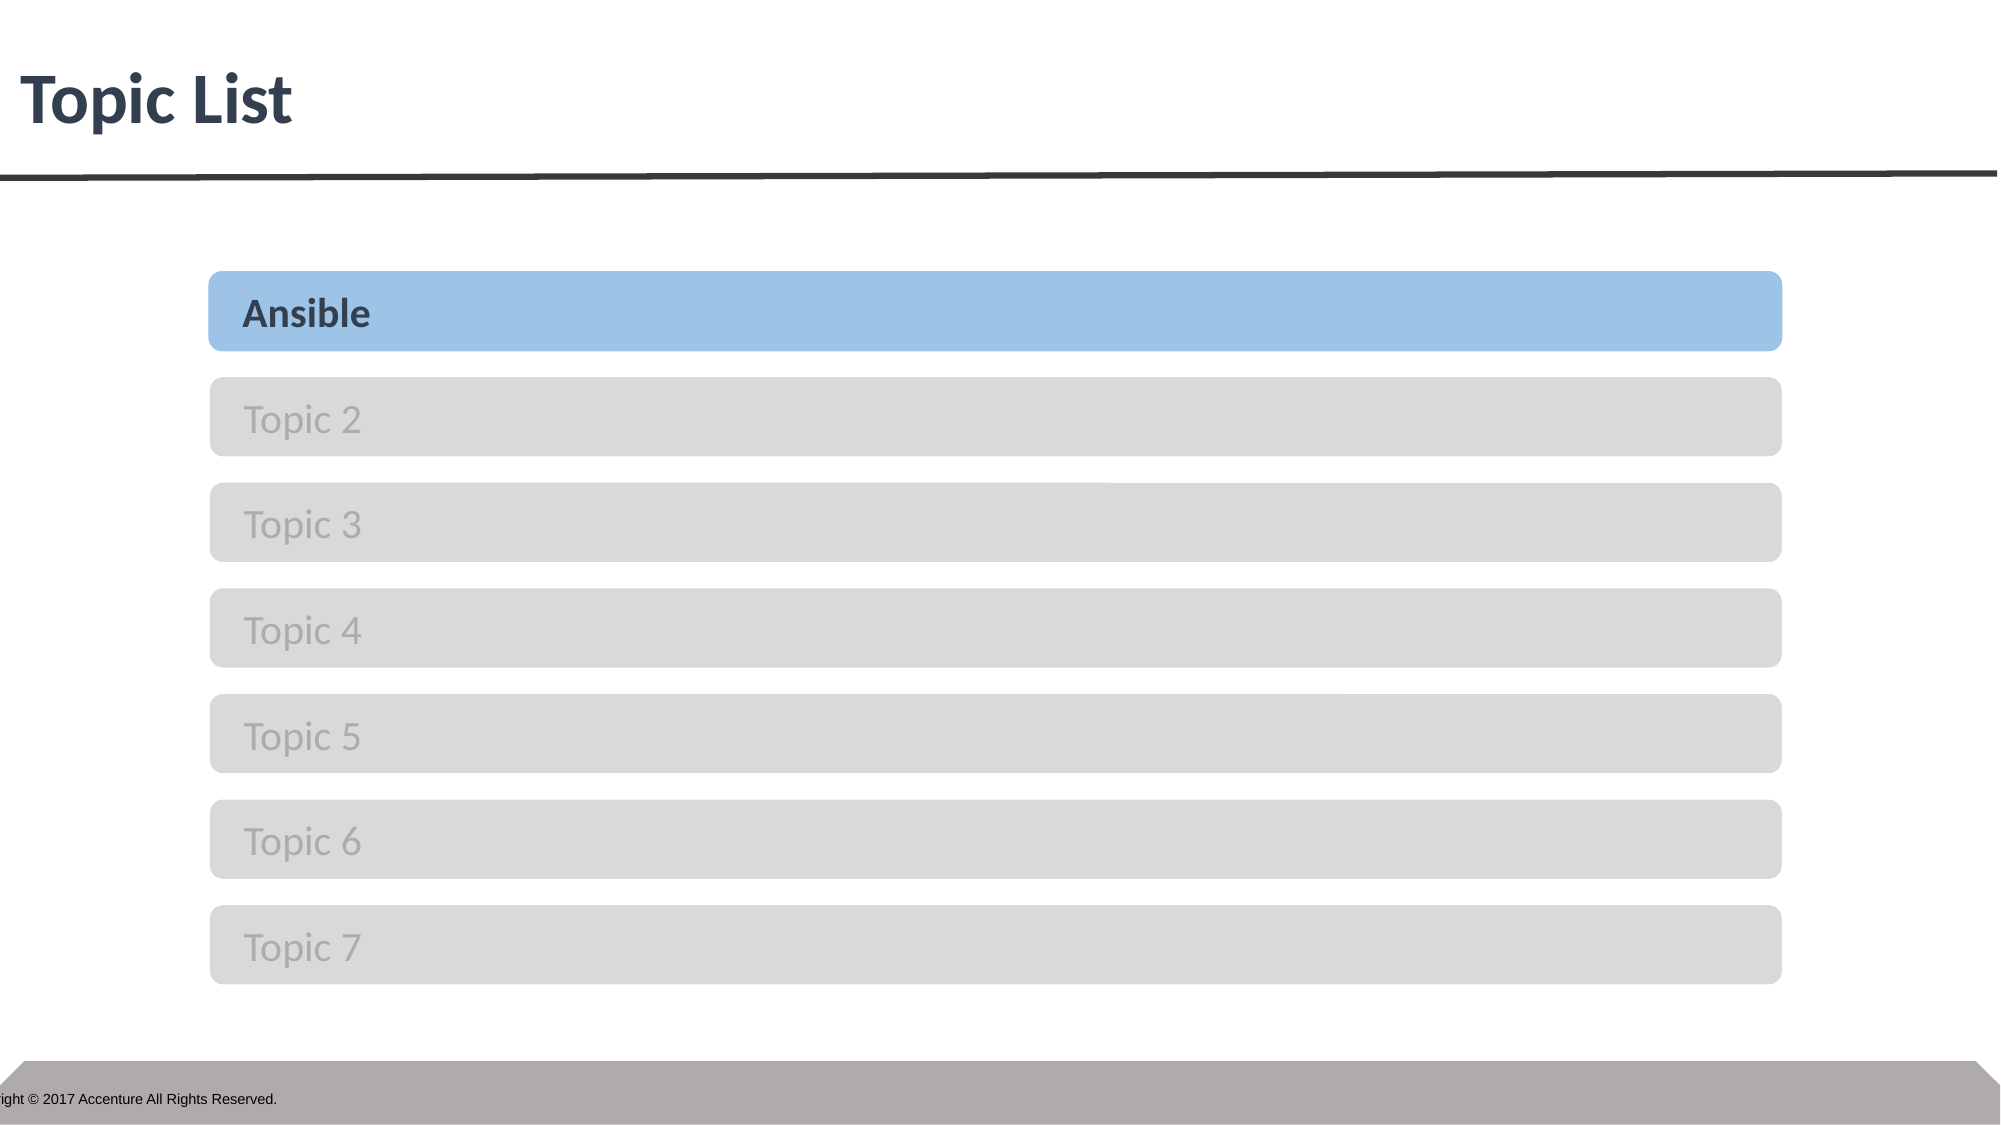

# Topic List
Ansible
Topic 2
Topic 3
Topic 4
Topic 5
Topic 6
Topic 7